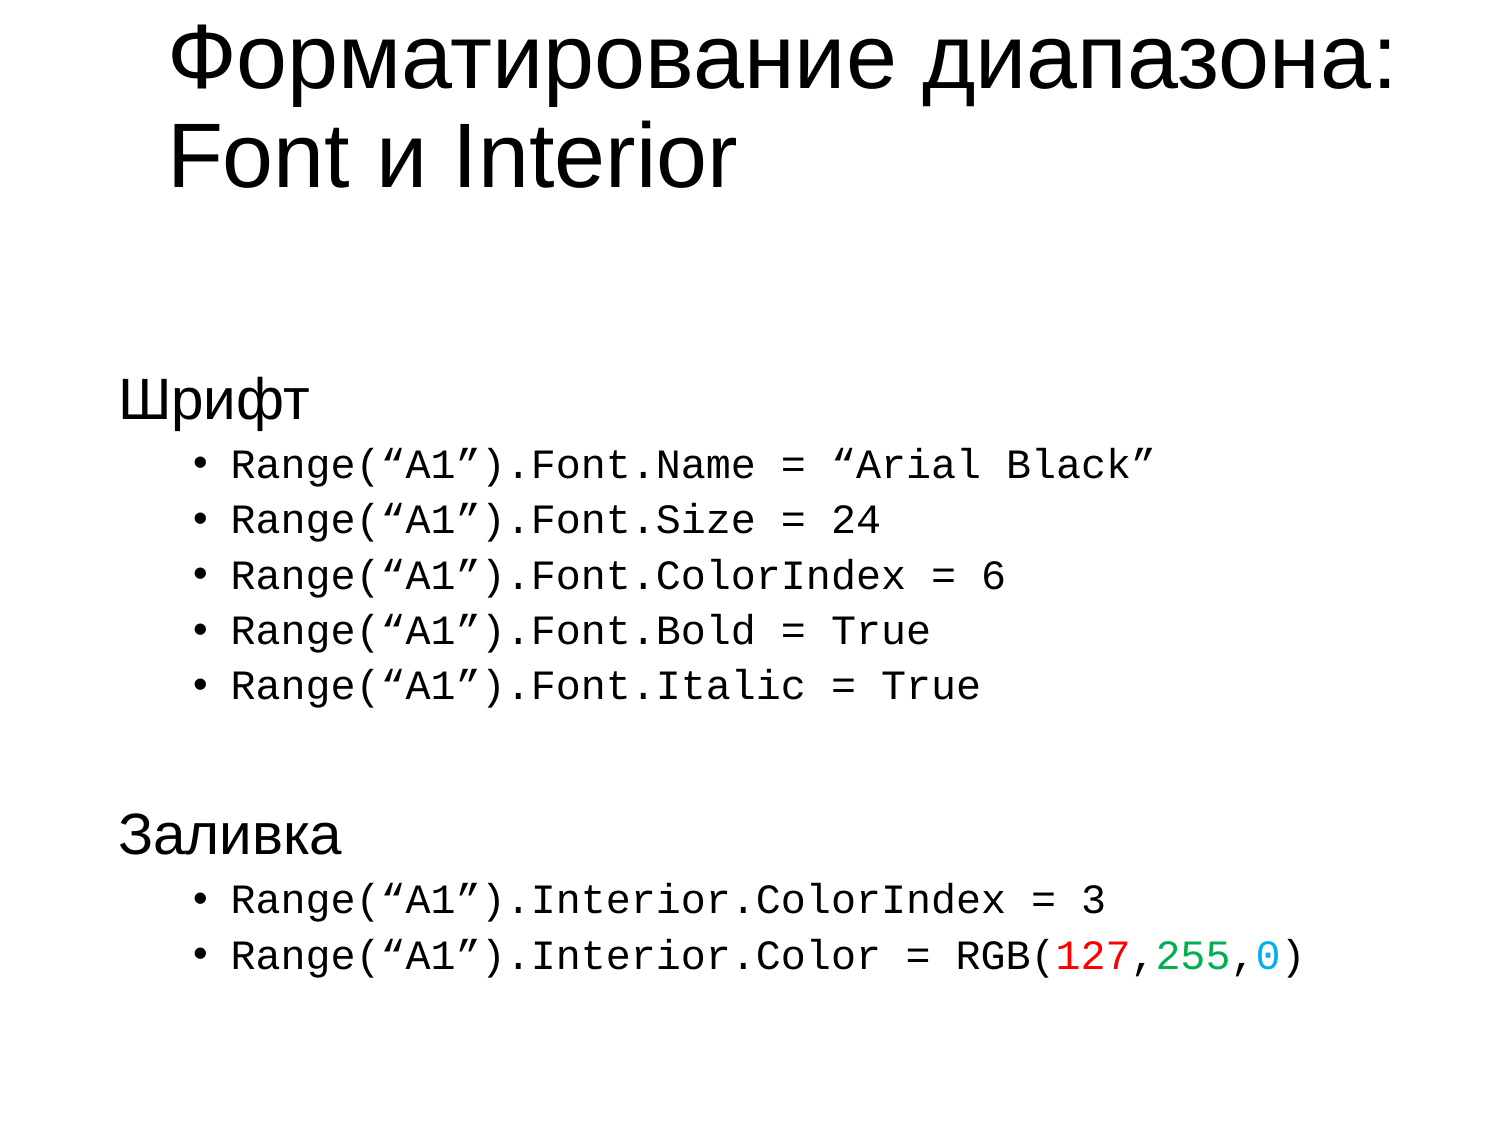

# Форматирование диапазона:  	Font и Interior
Шрифт
Range(“A1”).Font.Name = “Arial Black”
Range(“A1”).Font.Size = 24
Range(“A1”).Font.ColorIndex = 6
Range(“A1”).Font.Bold = True
Range(“A1”).Font.Italic = True

Заливка
Range(“A1”).Interior.ColorIndex = 3
Range(“A1”).Interior.Color = RGB(127,255,0)